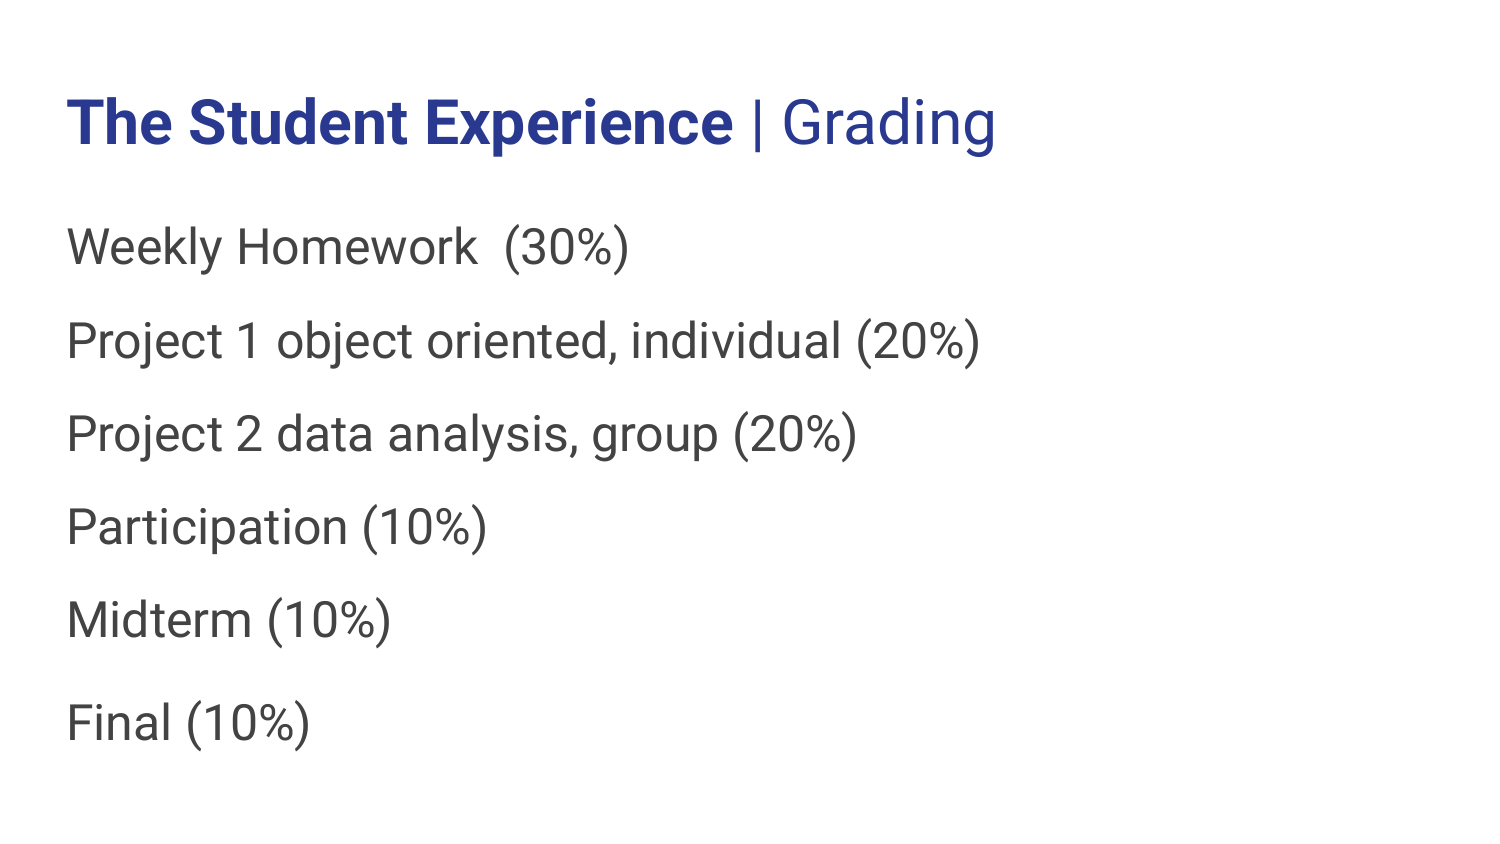

# The Student Experience | Grading
Weekly Homework  (30%)
Project 1 object oriented, individual (20%)
Project 2 data analysis, group (20%)
Participation (10%)
Midterm (10%)
Final (10%)